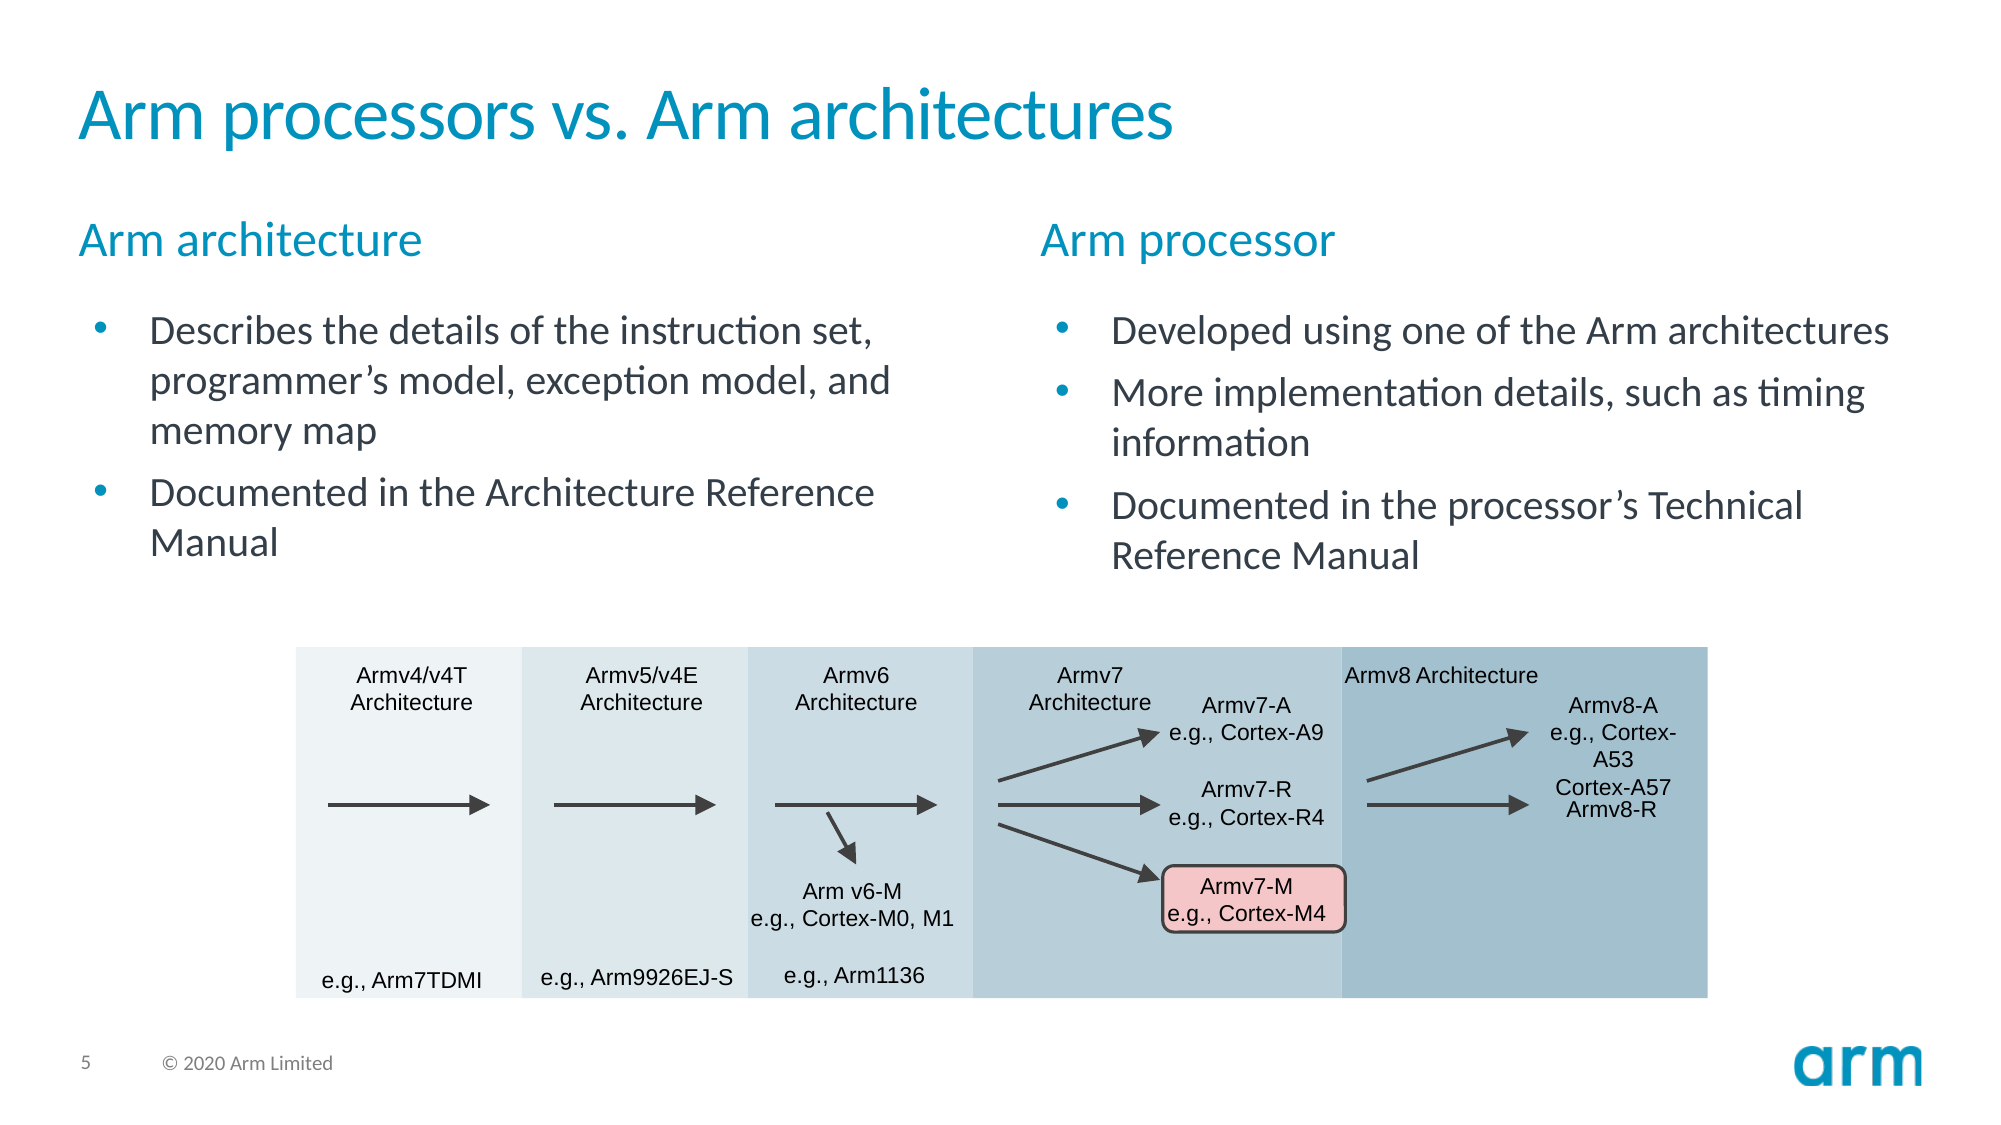

# Arm processors vs. Arm architectures
Arm architecture
Arm processor
Describes the details of the instruction set, programmer’s model, exception model, and memory map
Documented in the Architecture Reference Manual

Developed using one of the Arm architectures
More implementation details, such as timing information
Documented in the processor’s Technical Reference Manual

Armv4/v4T Architecture
Armv5/v4E Architecture
Armv6 Architecture
Armv7
Architecture
Armv8 Architecture
Armv7-A
e.g., Cortex-A9
Armv8-A
e.g., Cortex-A53
Cortex-A57
Armv7-R
e.g., Cortex-R4
Armv8-R
Armv7-M
e.g., Cortex-M4

Arm v6-M
e.g., Cortex-M0, M1
e.g., Arm1136
e.g., Arm9926EJ-S
e.g., Arm7TDMI